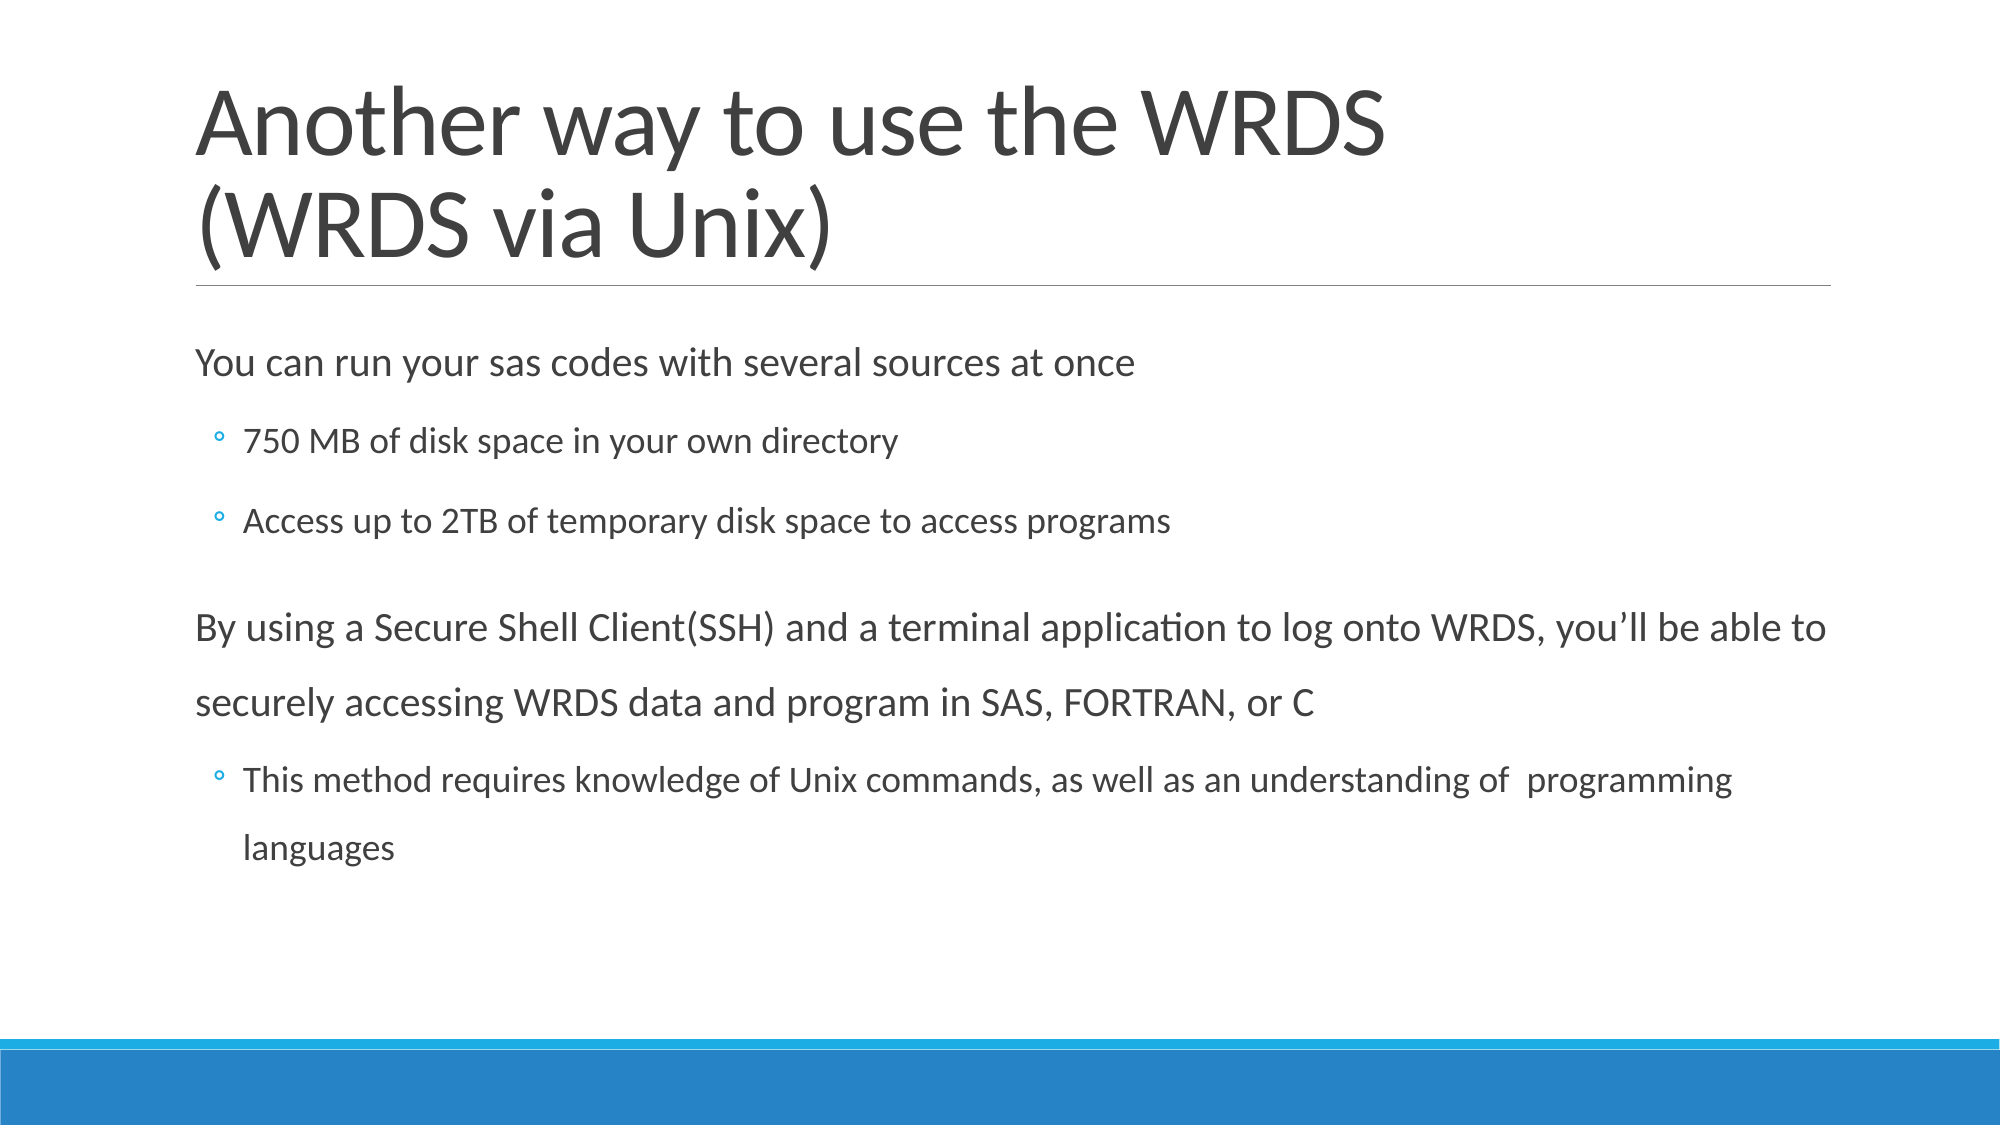

# Another way to use the WRDS (WRDS via Unix)
You can run your sas codes with several sources at once
750 MB of disk space in your own directory
Access up to 2TB of temporary disk space to access programs
By using a Secure Shell Client(SSH) and a terminal application to log onto WRDS, you’ll be able to securely accessing WRDS data and program in SAS, FORTRAN, or C
This method requires knowledge of Unix commands, as well as an understanding of  programming languages